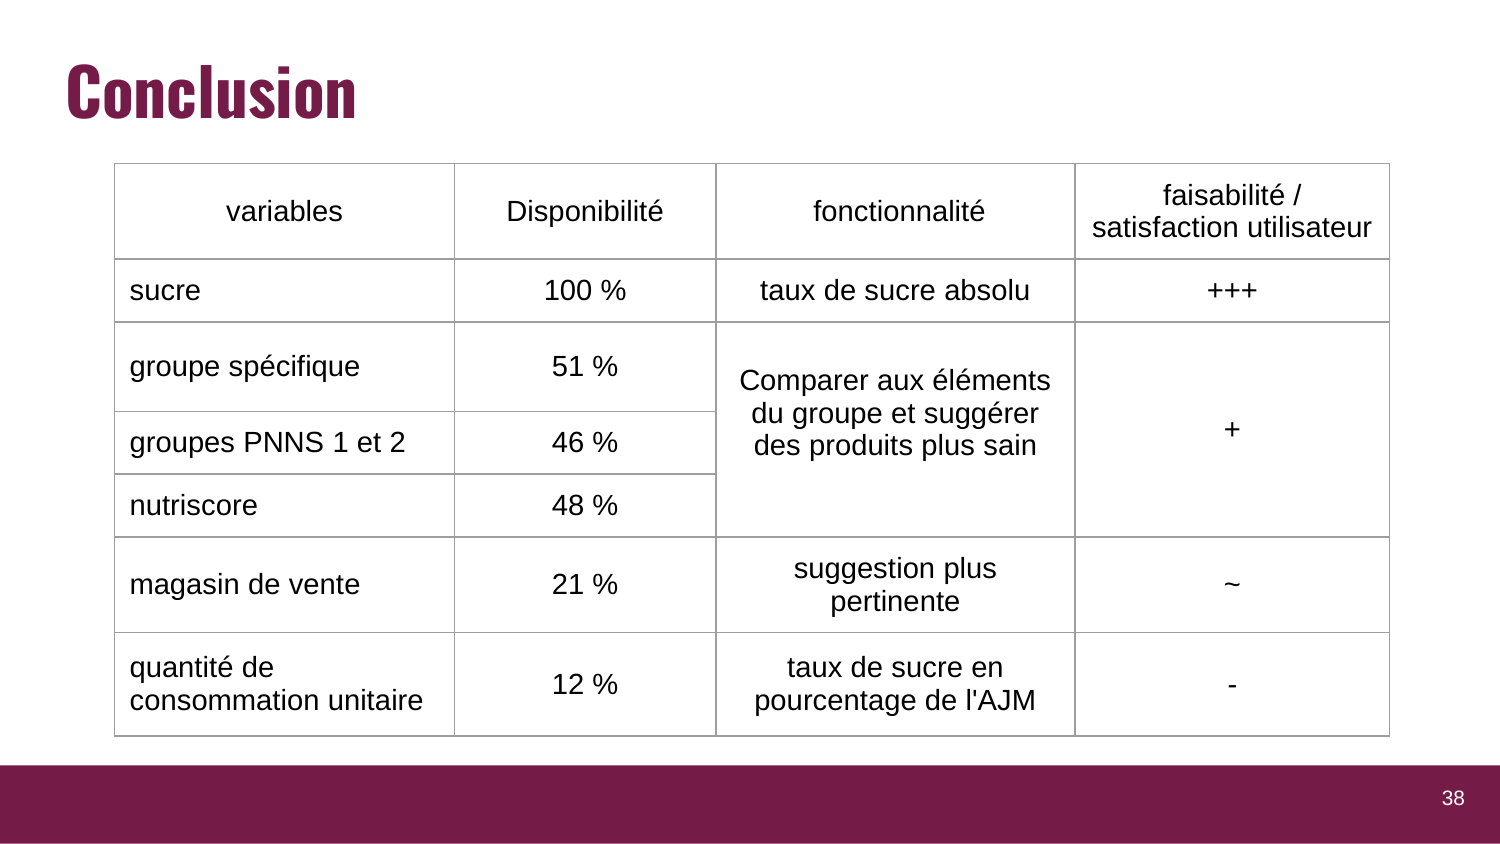

# Conclusion
| variables | Disponibilité | fonctionnalité | faisabilité / satisfaction utilisateur |
| --- | --- | --- | --- |
| sucre | 100 % | taux de sucre absolu | +++ |
| groupe spécifique | 51 % | Comparer aux éléments du groupe et suggérer des produits plus sain | + |
| groupes PNNS 1 et 2 | 46 % |  |  |
| nutriscore | 48 % |  |  |
| magasin de vente | 21 % | suggestion plus pertinente | ~ |
| quantité de consommation unitaire | 12 % | taux de sucre en pourcentage de l'AJM | - |
38